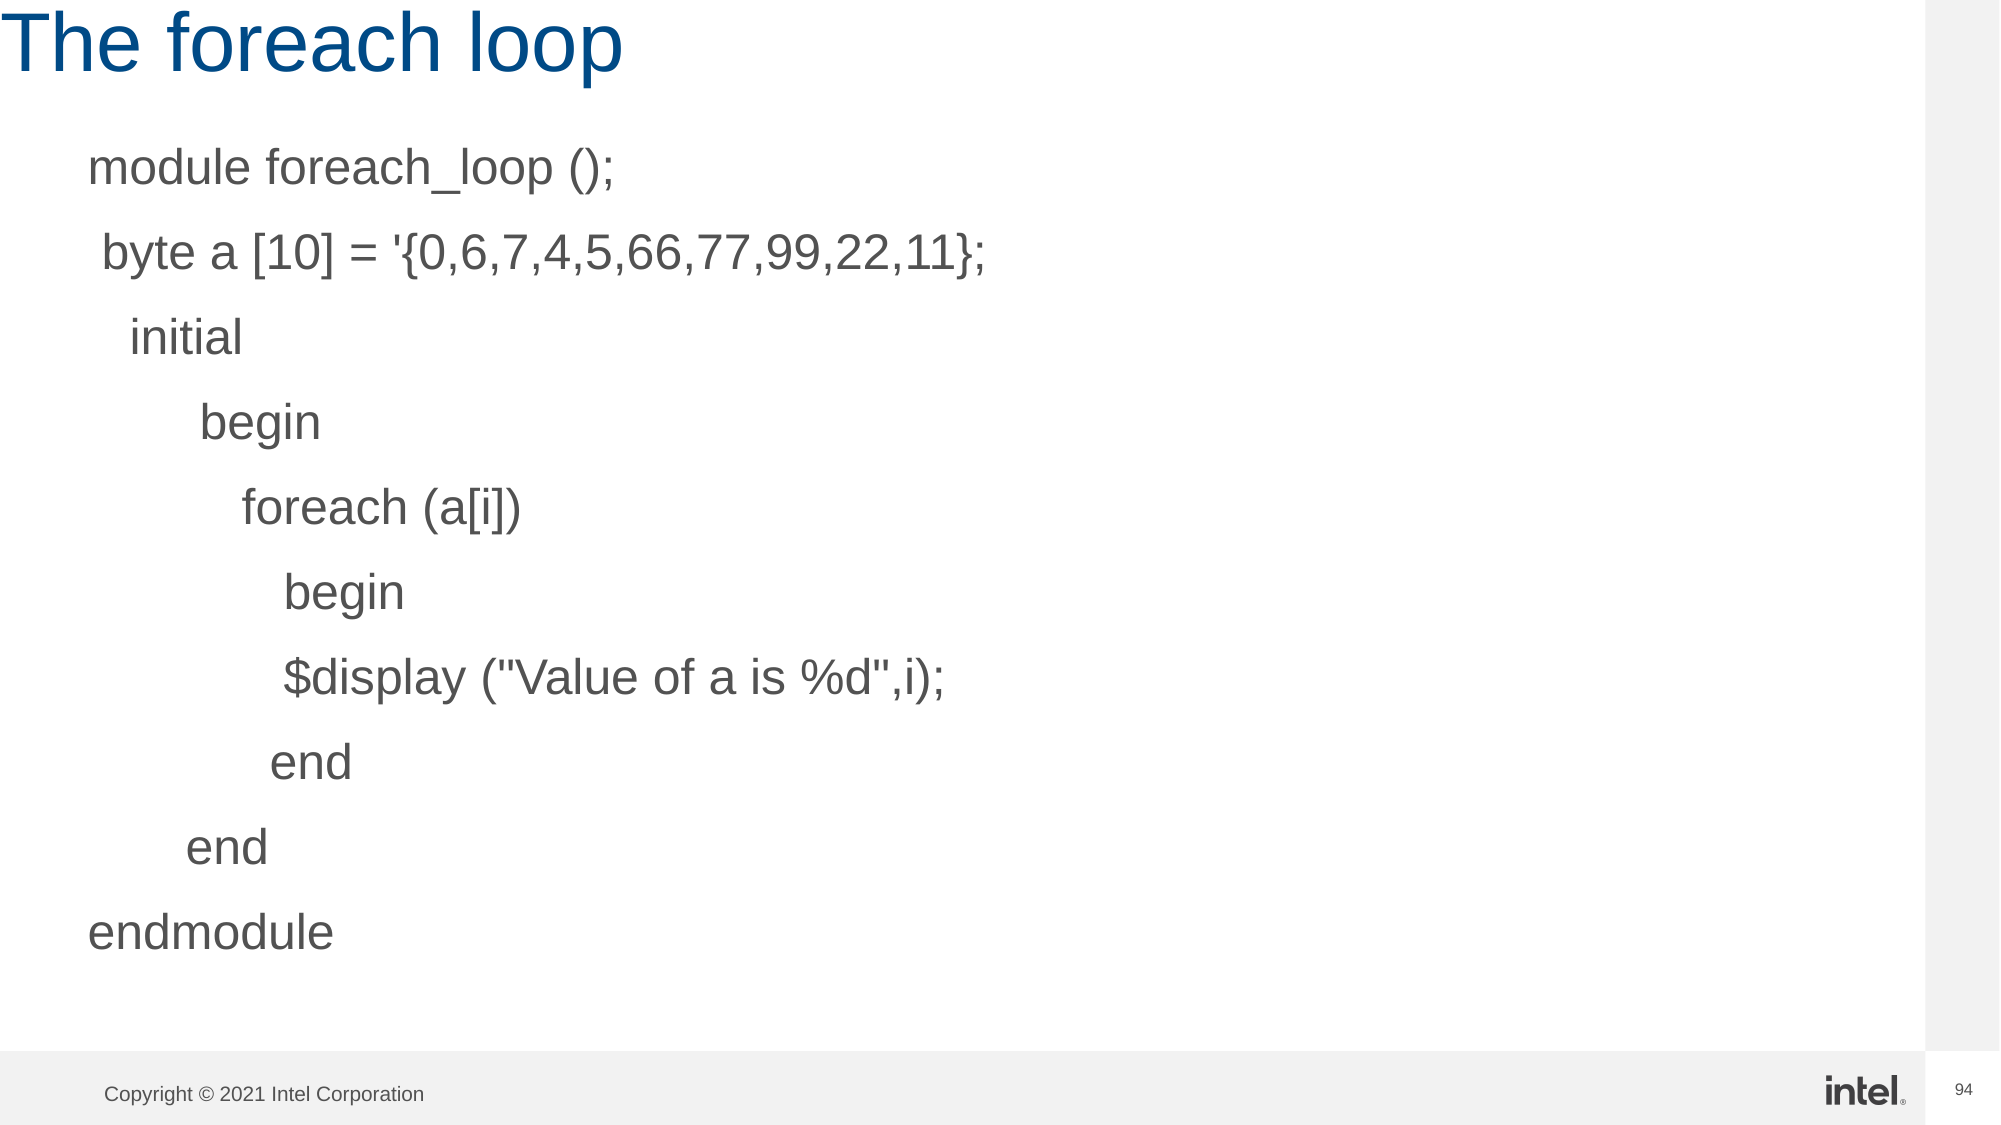

94

# The foreach loop
module foreach_loop ();
 byte a [10] = '{0,6,7,4,5,66,77,99,22,11};
   initial
        begin
           foreach (a[i])
              begin
              $display ("Value of a is %d",i);
             end
       end
endmodule